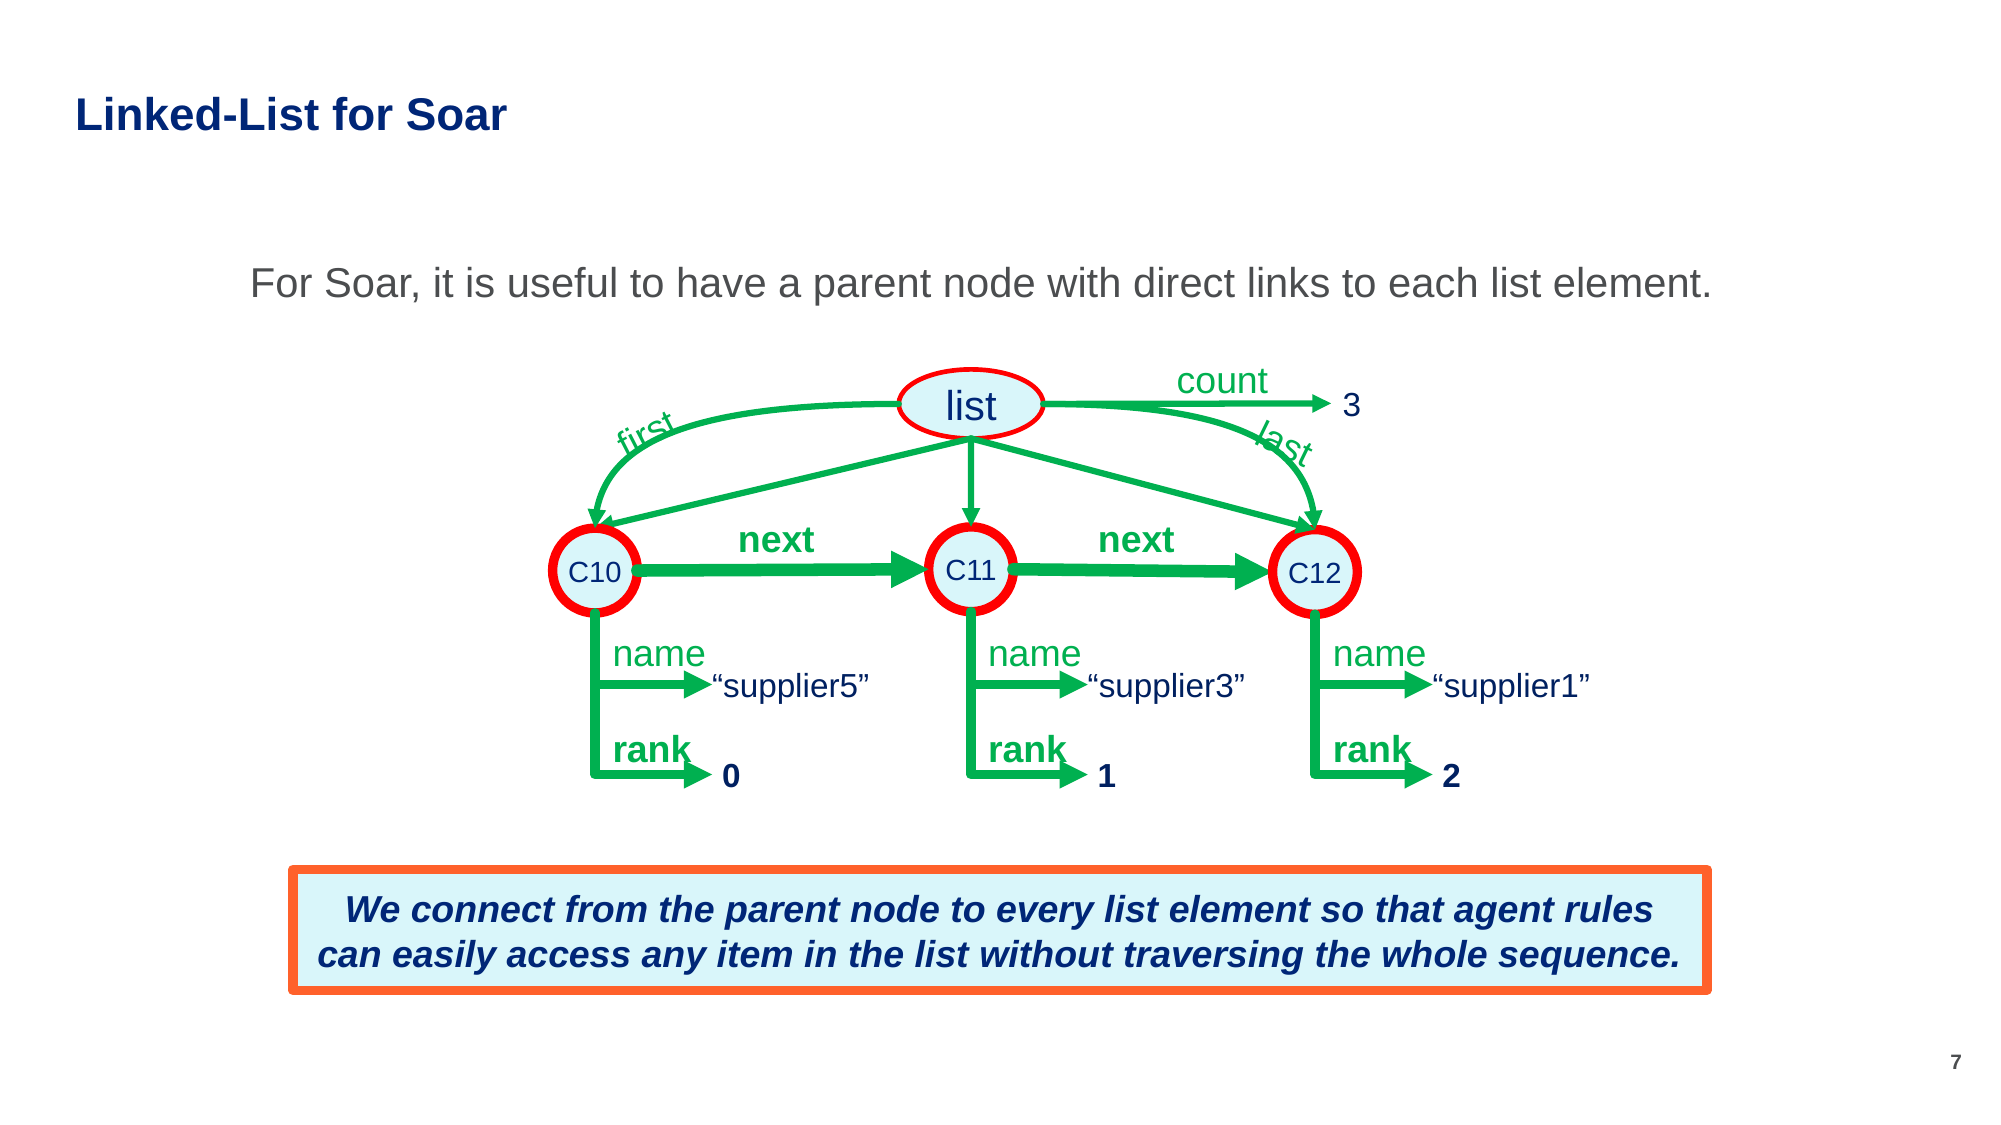

# Linked-List for Soar
For Soar, it is useful to have a parent node with direct links to each list element.

count
list
3
first
last
next
next
C11
C10
C12
name
name
name
“supplier5”
“supplier3”
“supplier1”
rank
rank
rank
0
1
2
We connect from the parent node to every list element so that agent rules can easily access any item in the list without traversing the whole sequence.